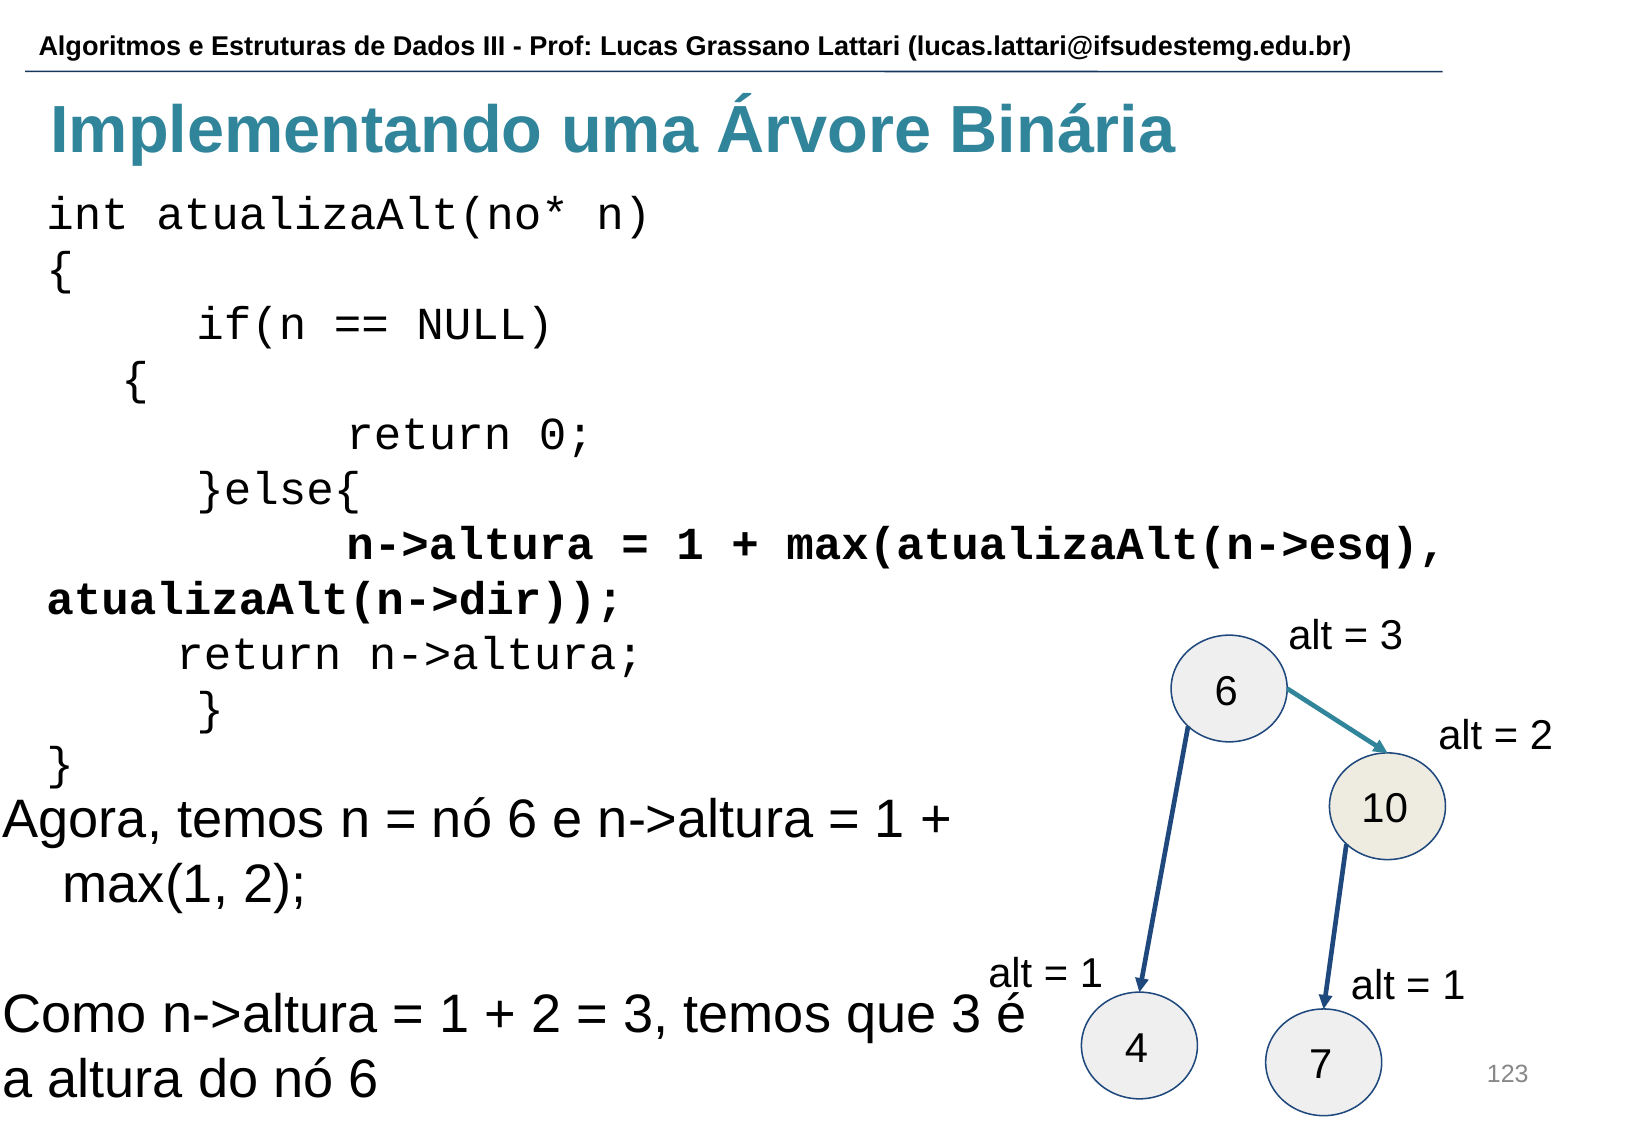

# Implementando uma Árvore Binária

int atualizaAlt(no* n)
{
	if(n == NULL)
{
		return 0;
	}else{
		n->altura = 1 + max(atualizaAlt(n->esq), atualizaAlt(n->dir));
  return n->altura;
	}
}
alt = 3
 6
alt = 2

Agora, temos n = nó 6 e n->altura = 1 +
    max(1, 2);

Como n->altura = 1 + 2 = 3, temos que 3 é a altura do nó 6

10
alt = 1
alt = 1
 4
 7
123